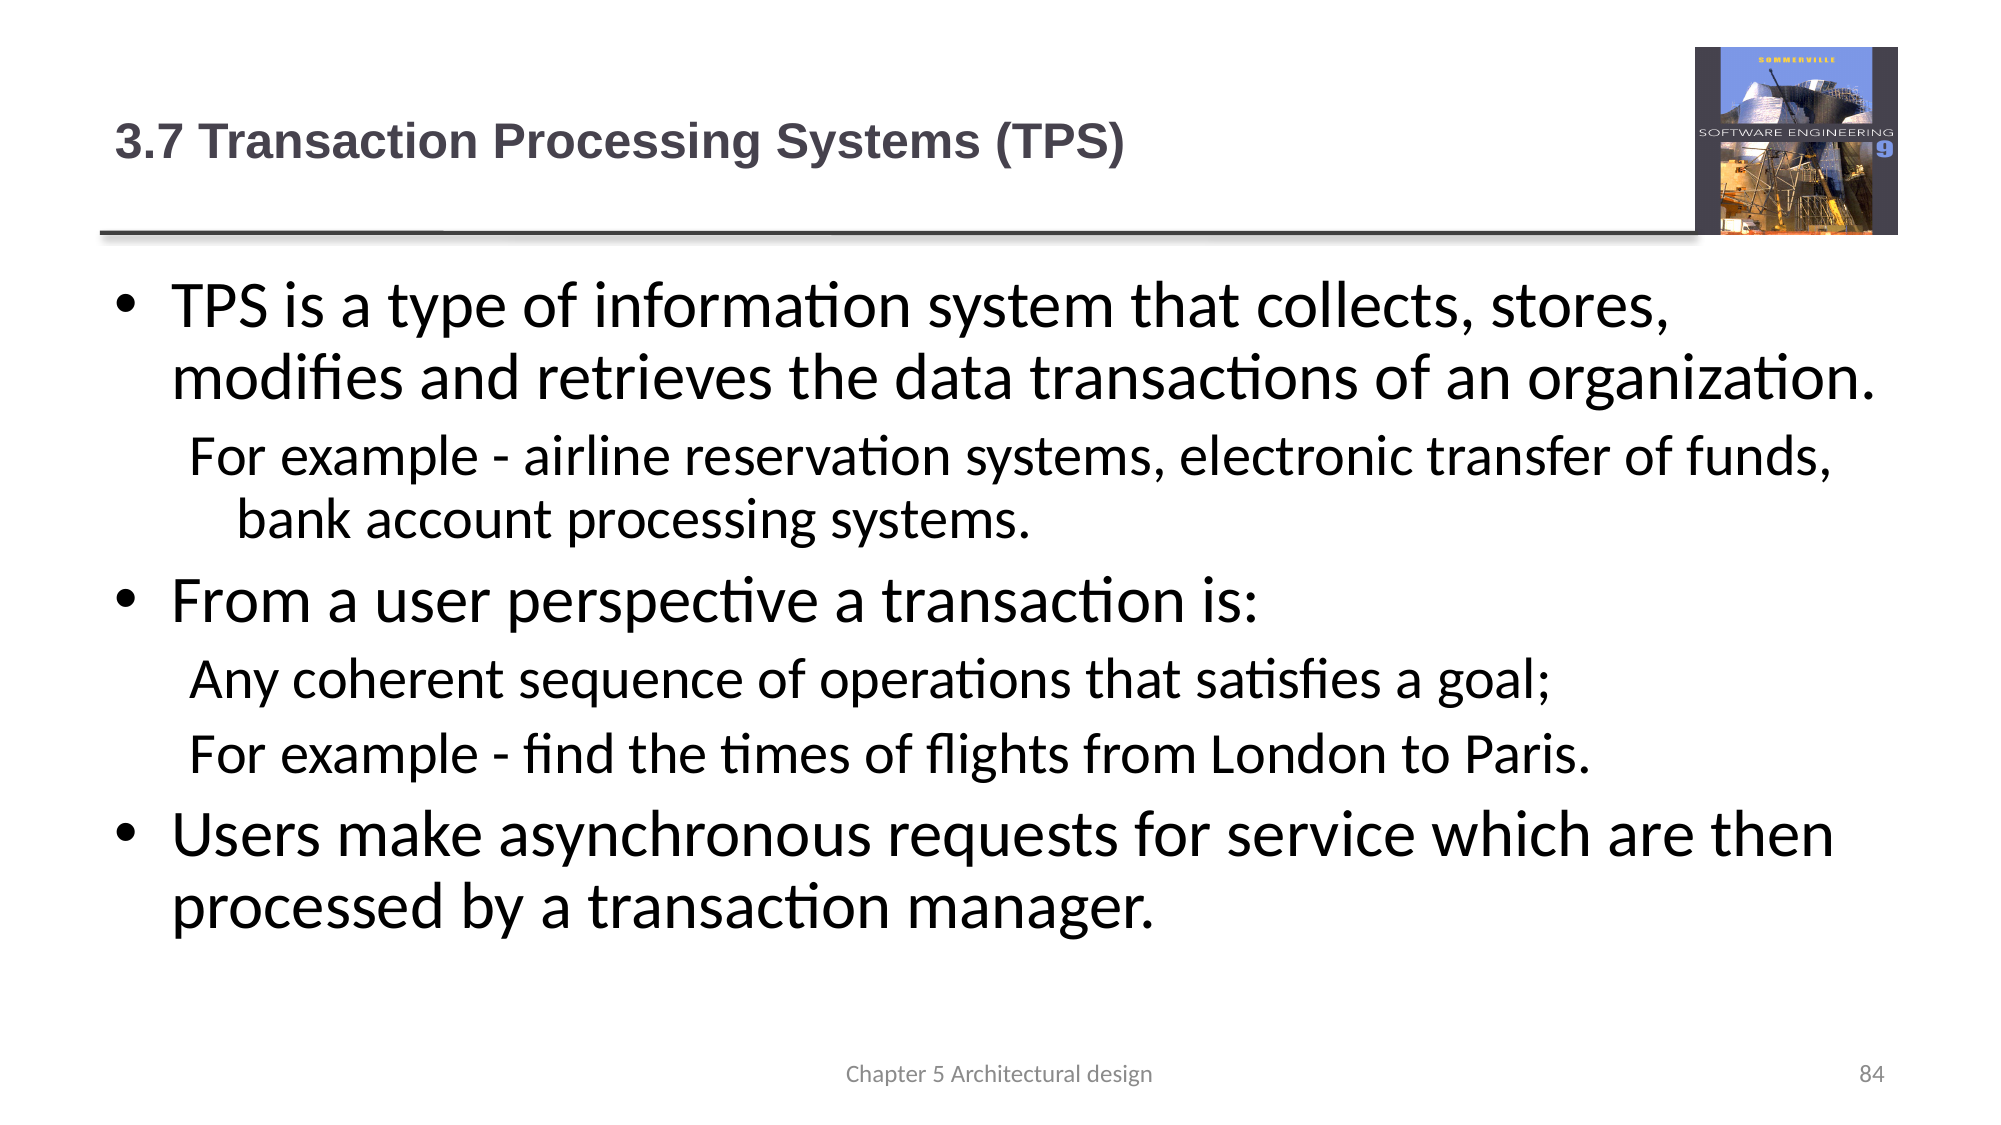

# 3.7 Transaction Processing Systems (TPS)
TPS is a type of information system that collects, stores, modifies and retrieves the data transactions of an organization.
For example - airline reservation systems, electronic transfer of funds, bank account processing systems.
From a user perspective a transaction is:
Any coherent sequence of operations that satisfies a goal;
For example - find the times of flights from London to Paris.
Users make asynchronous requests for service which are then processed by a transaction manager.
Chapter 5 Architectural design
84